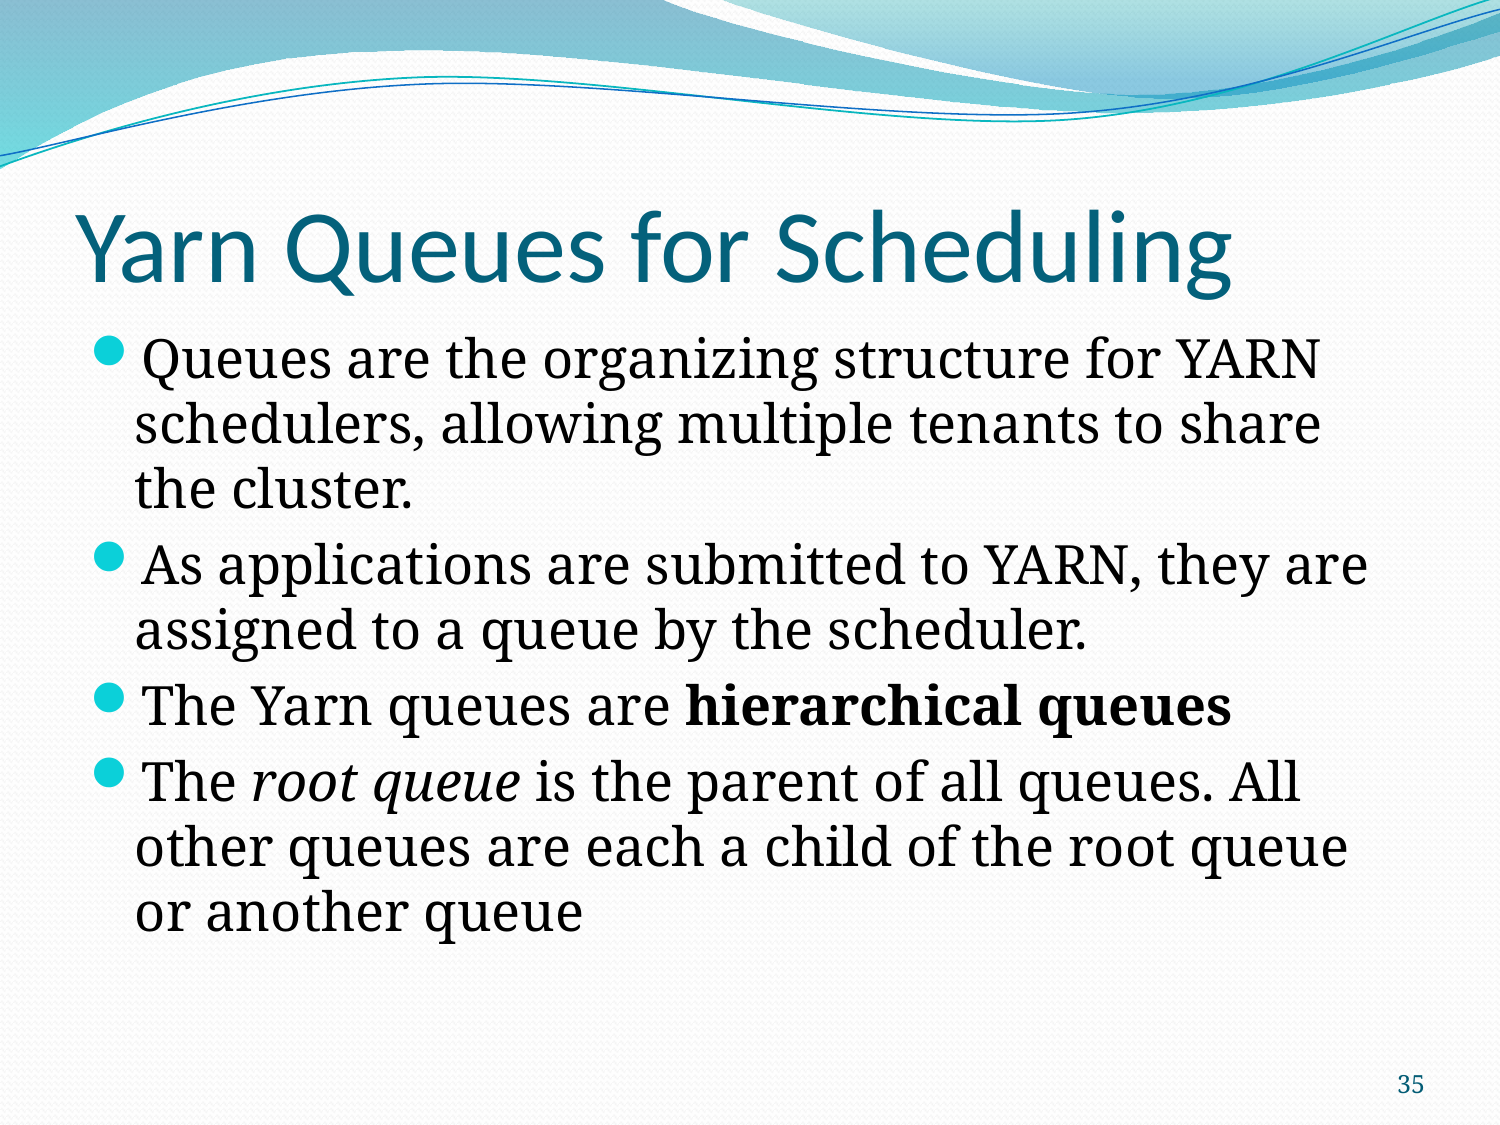

# Yarn Queues for Scheduling
Queues are the organizing structure for YARN schedulers, allowing multiple tenants to share the cluster.
As applications are submitted to YARN, they are assigned to a queue by the scheduler.
The Yarn queues are hierarchical queues
The root queue is the parent of all queues. All other queues are each a child of the root queue or another queue
35